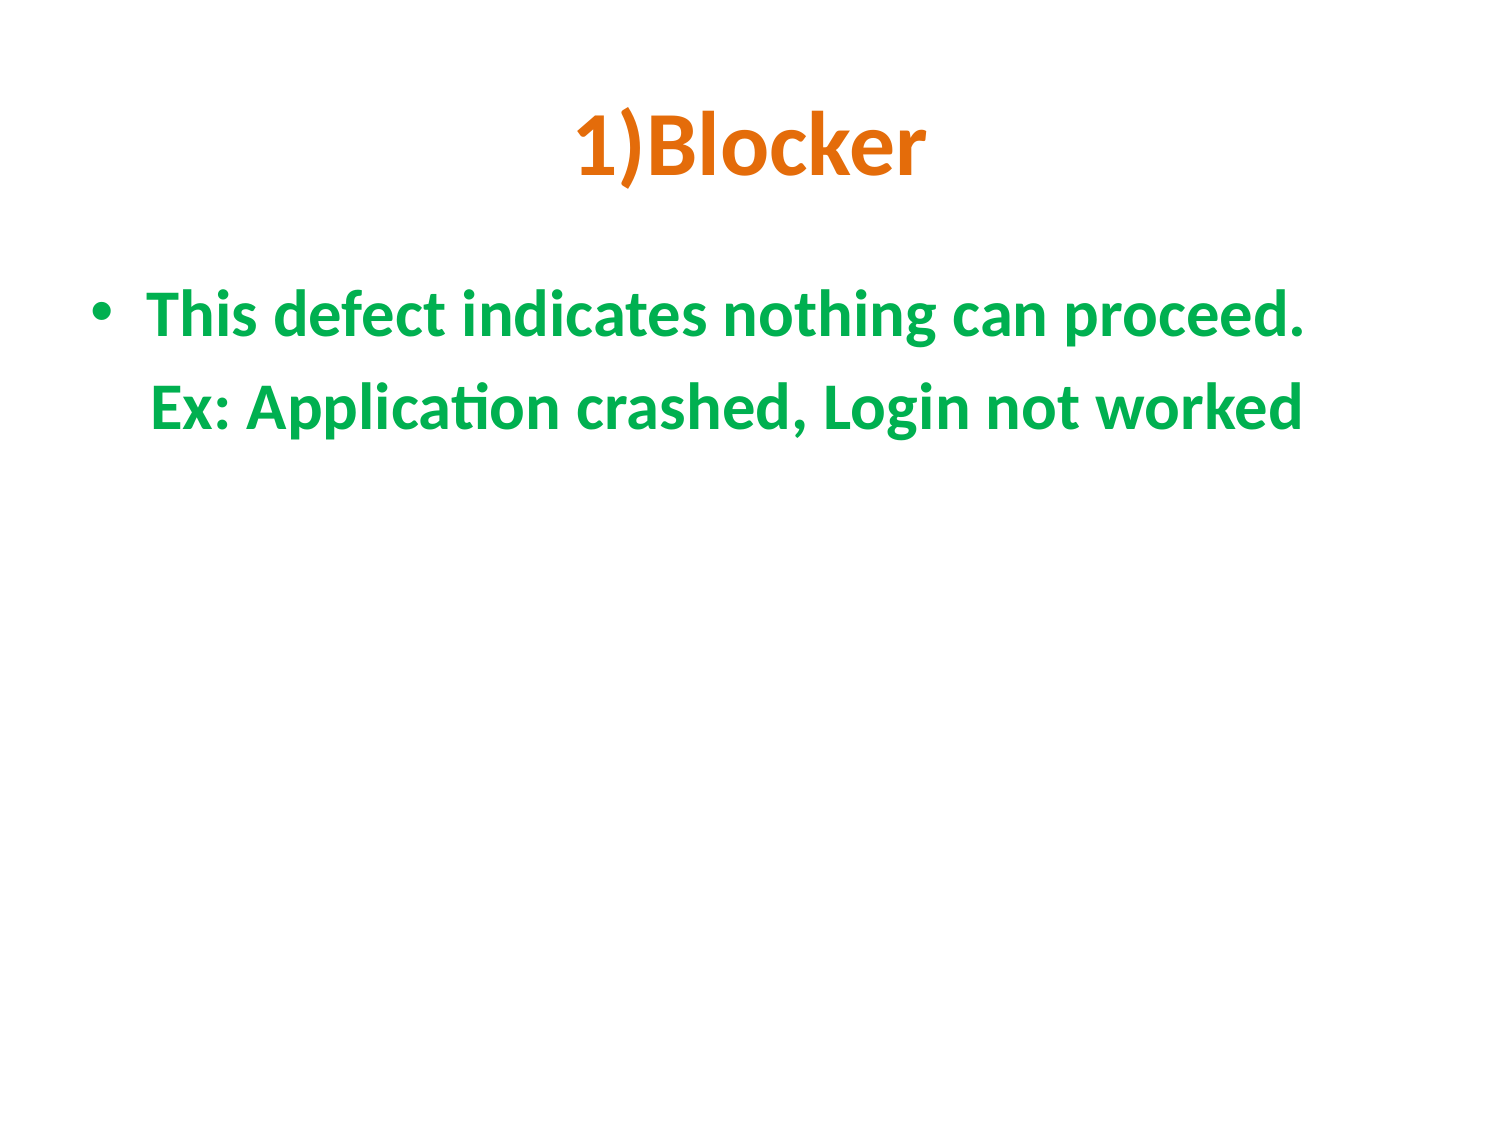

# 1)Blocker
This defect indicates nothing can proceed.
    Ex: Application crashed, Login not worked